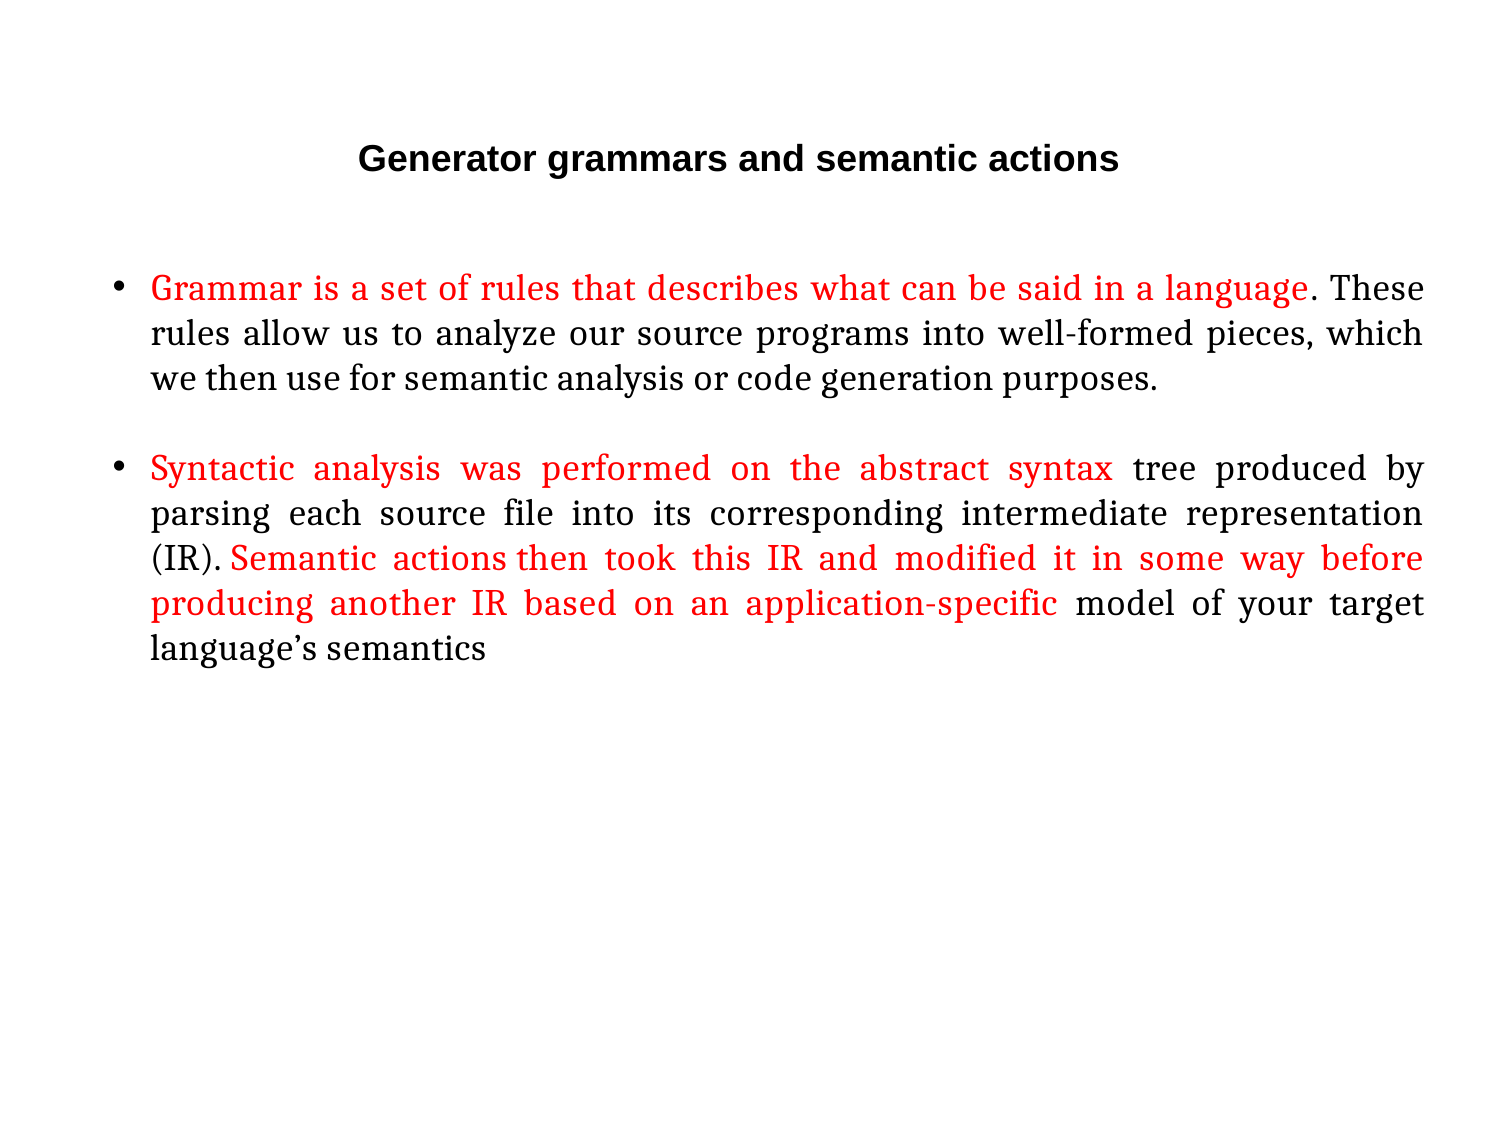

# Generator grammars and semantic actions
Grammar is a set of rules that describes what can be said in a language. These rules allow us to analyze our source programs into well-formed pieces, which we then use for semantic analysis or code generation purposes.

Syntactic analysis was performed on the abstract syntax tree produced by parsing each source file into its corresponding intermediate representation (IR). Semantic actions then took this IR and modified it in some way before producing another IR based on an application-specific model of your target language’s semantics